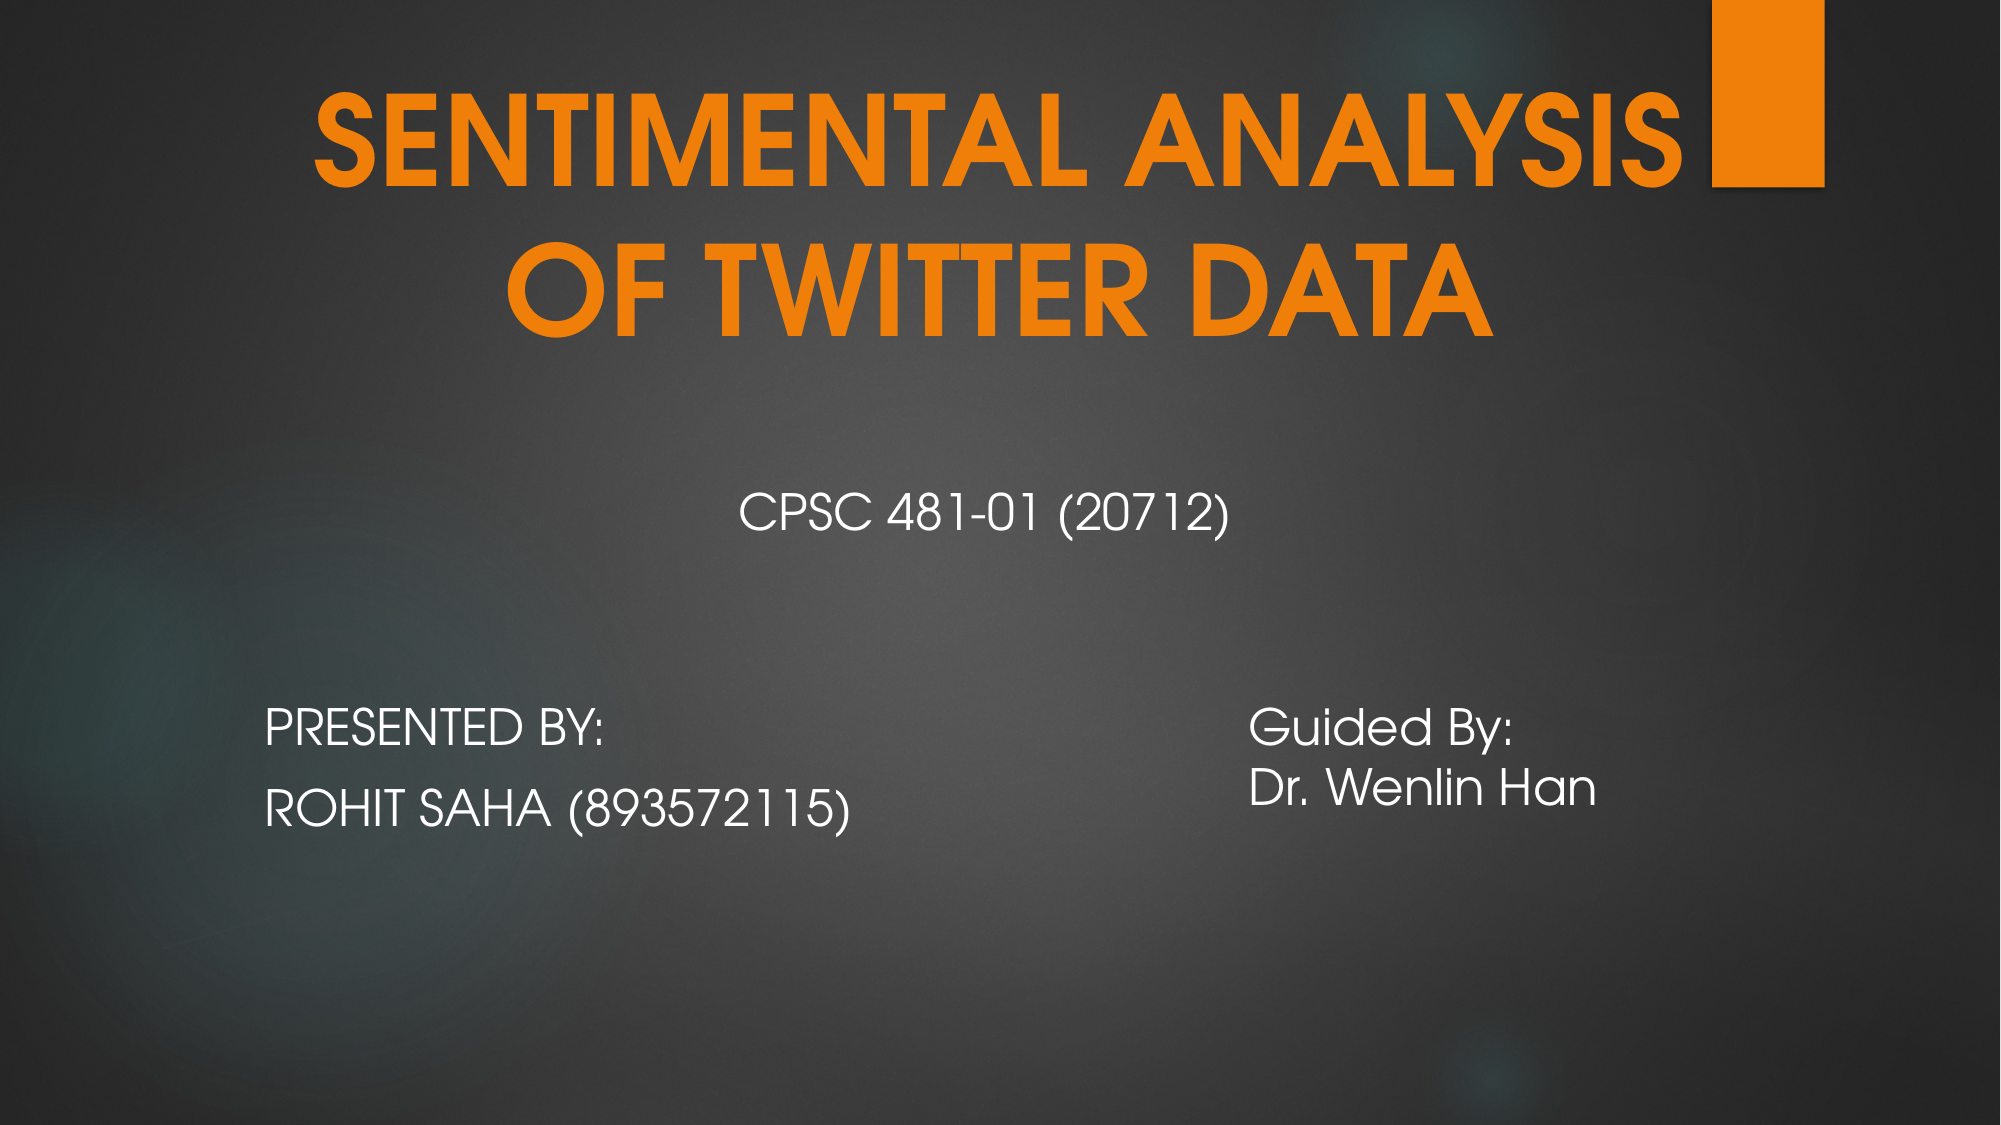

# SENTIMENTAL ANALYSIS OF TWITTER DATA
CPSC 481-01 (20712)
Presented By:
ROHIT SAHA (893572115)
Guided By:
Dr. Wenlin Han